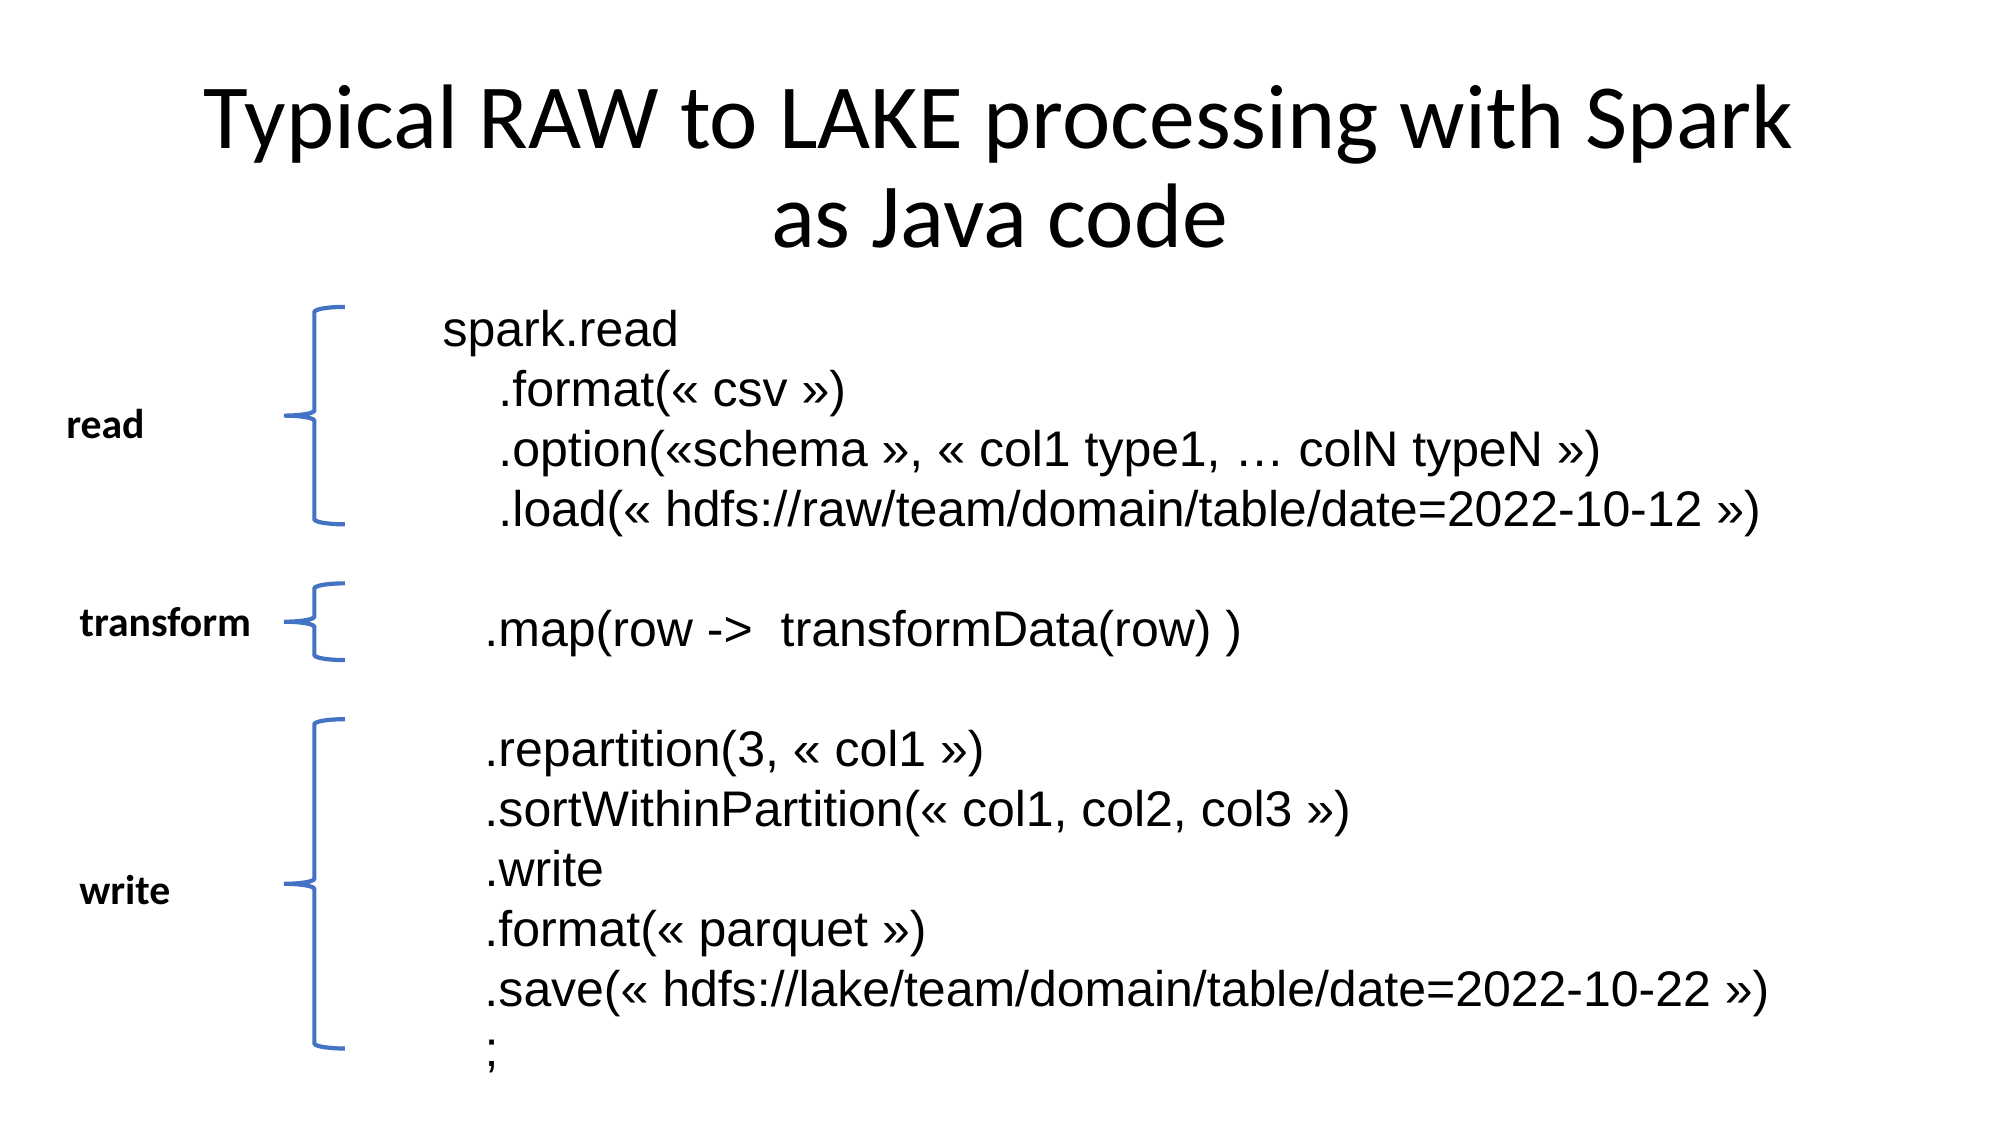

# Typical RAW to LAKE processing with Spark as Java code
spark.read
    .format(« csv »)
    .option(«schema », « col1 type1, … colN typeN »)
    .load(« hdfs://raw/team/domain/table/date=2022-10-12 »)
   .map(row ->  transformData(row) )
   .repartition(3, « col1 »)
   .sortWithinPartition(« col1, col2, col3 »)
   .write
   .format(« parquet »)
   .save(« hdfs://lake/team/domain/table/date=2022-10-22 »)
   ;

read

transform

write